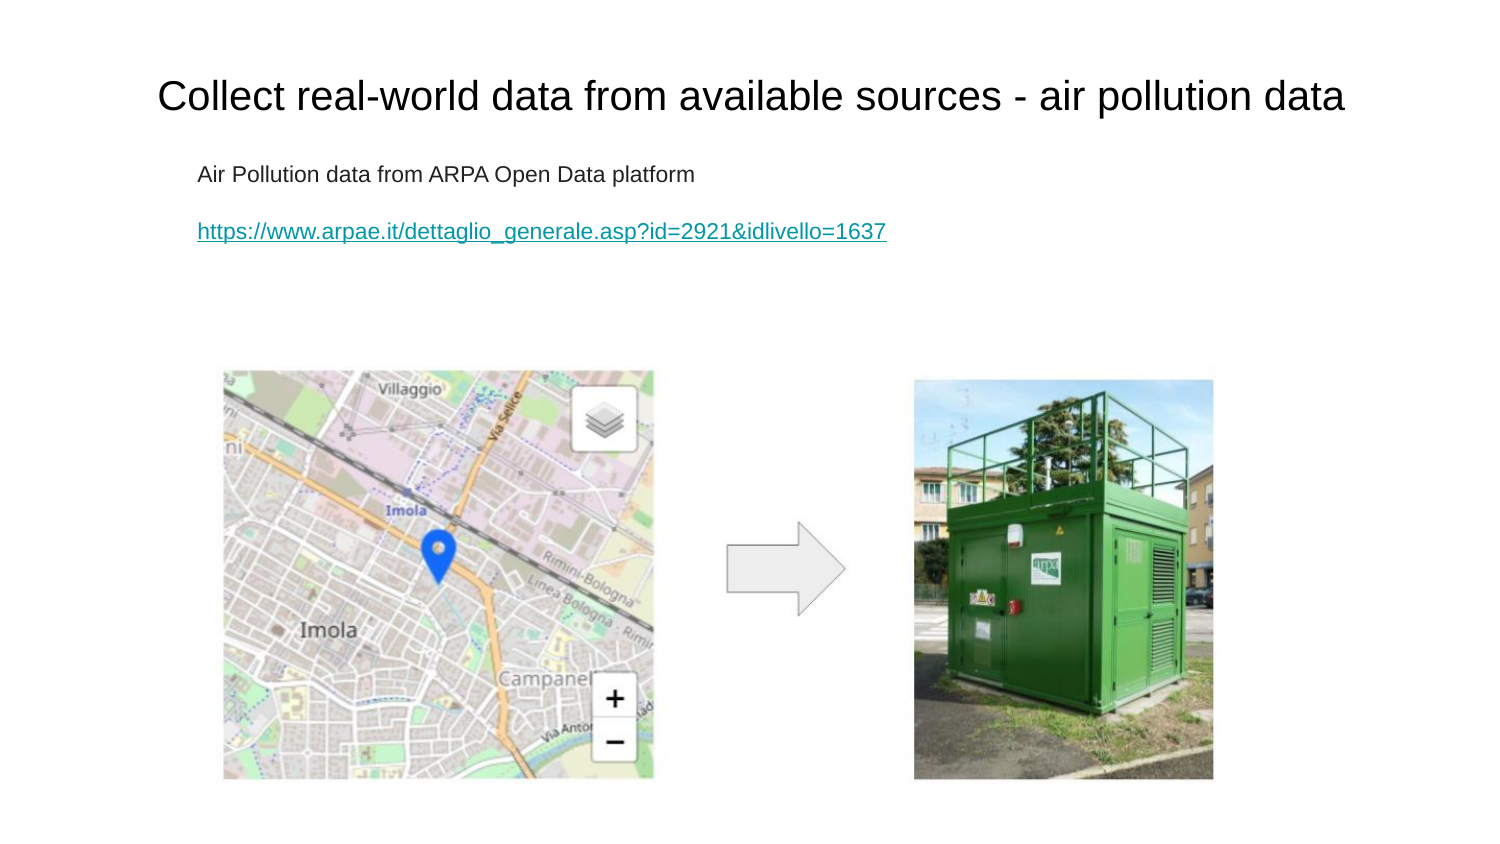

Collect real-world data from available sources - air pollution data
Air Pollution data from ARPA Open Data platform
https://www.arpae.it/dettaglio_generale.asp?id=2921&idlivello=1637